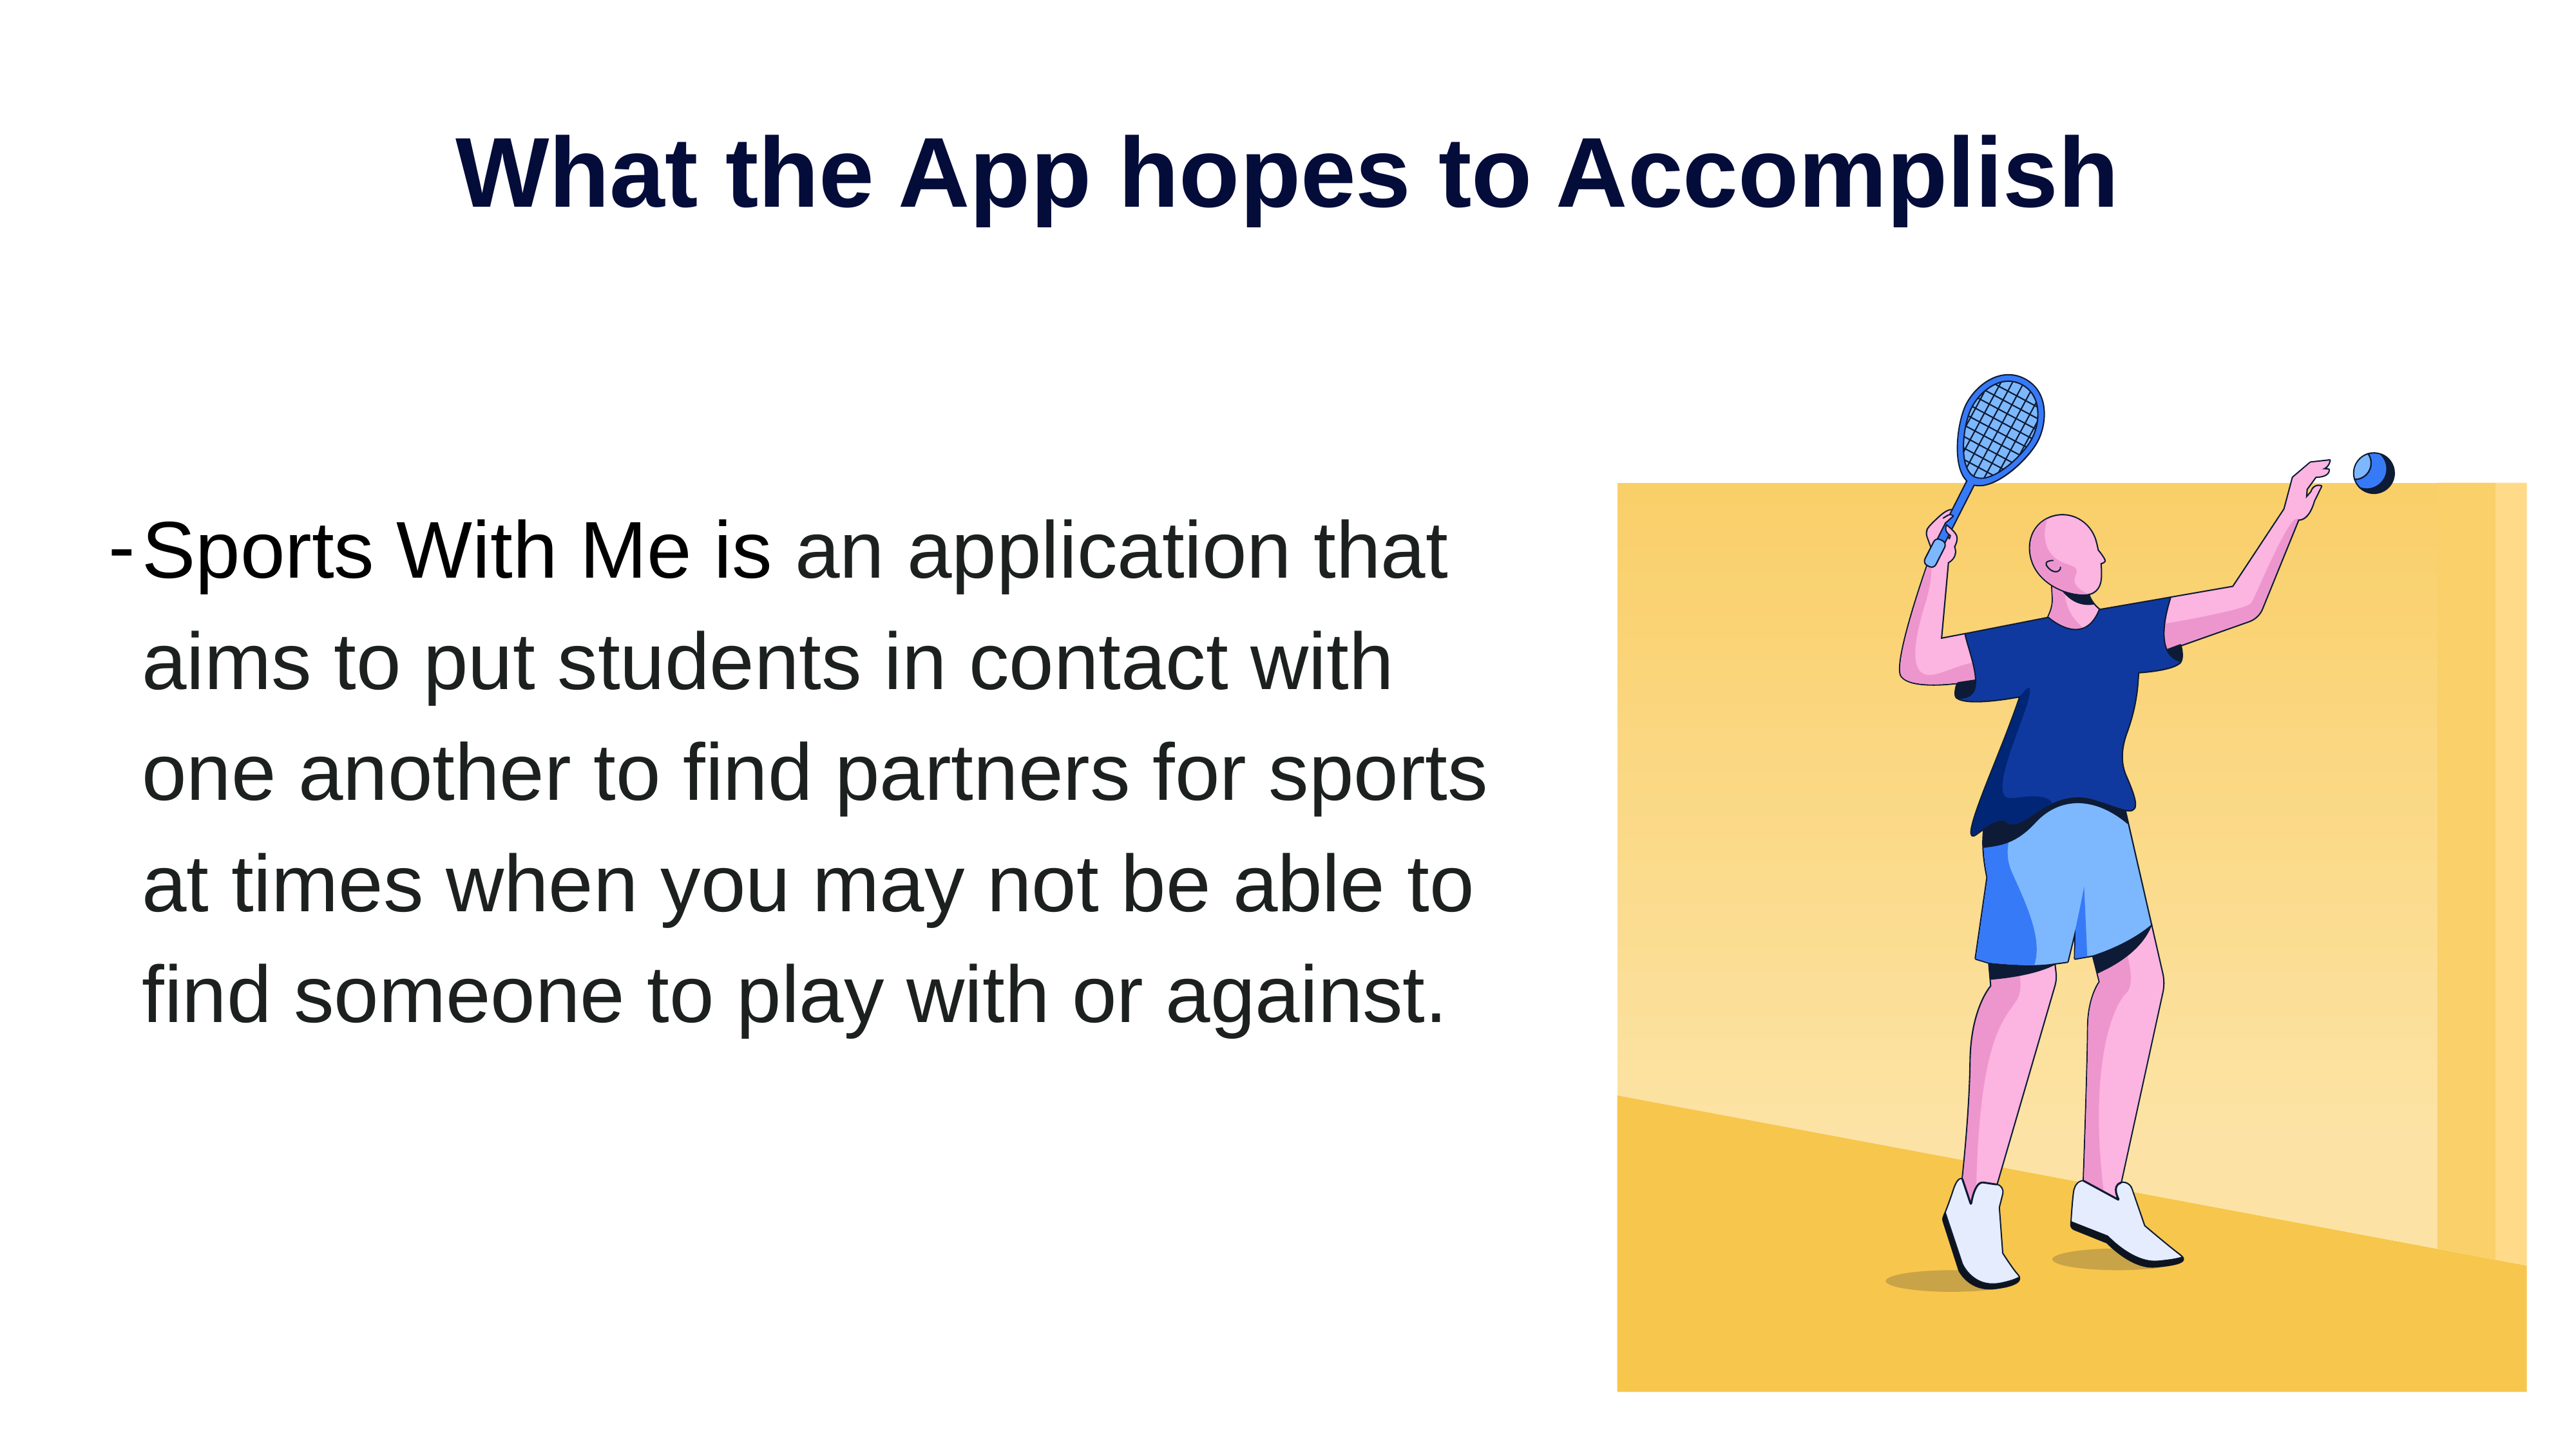

What the App hopes to Accomplish

Sports With Me is an application that aims to put students in contact with one another to find partners for sports at times when you may not be able to find someone to play with or against.